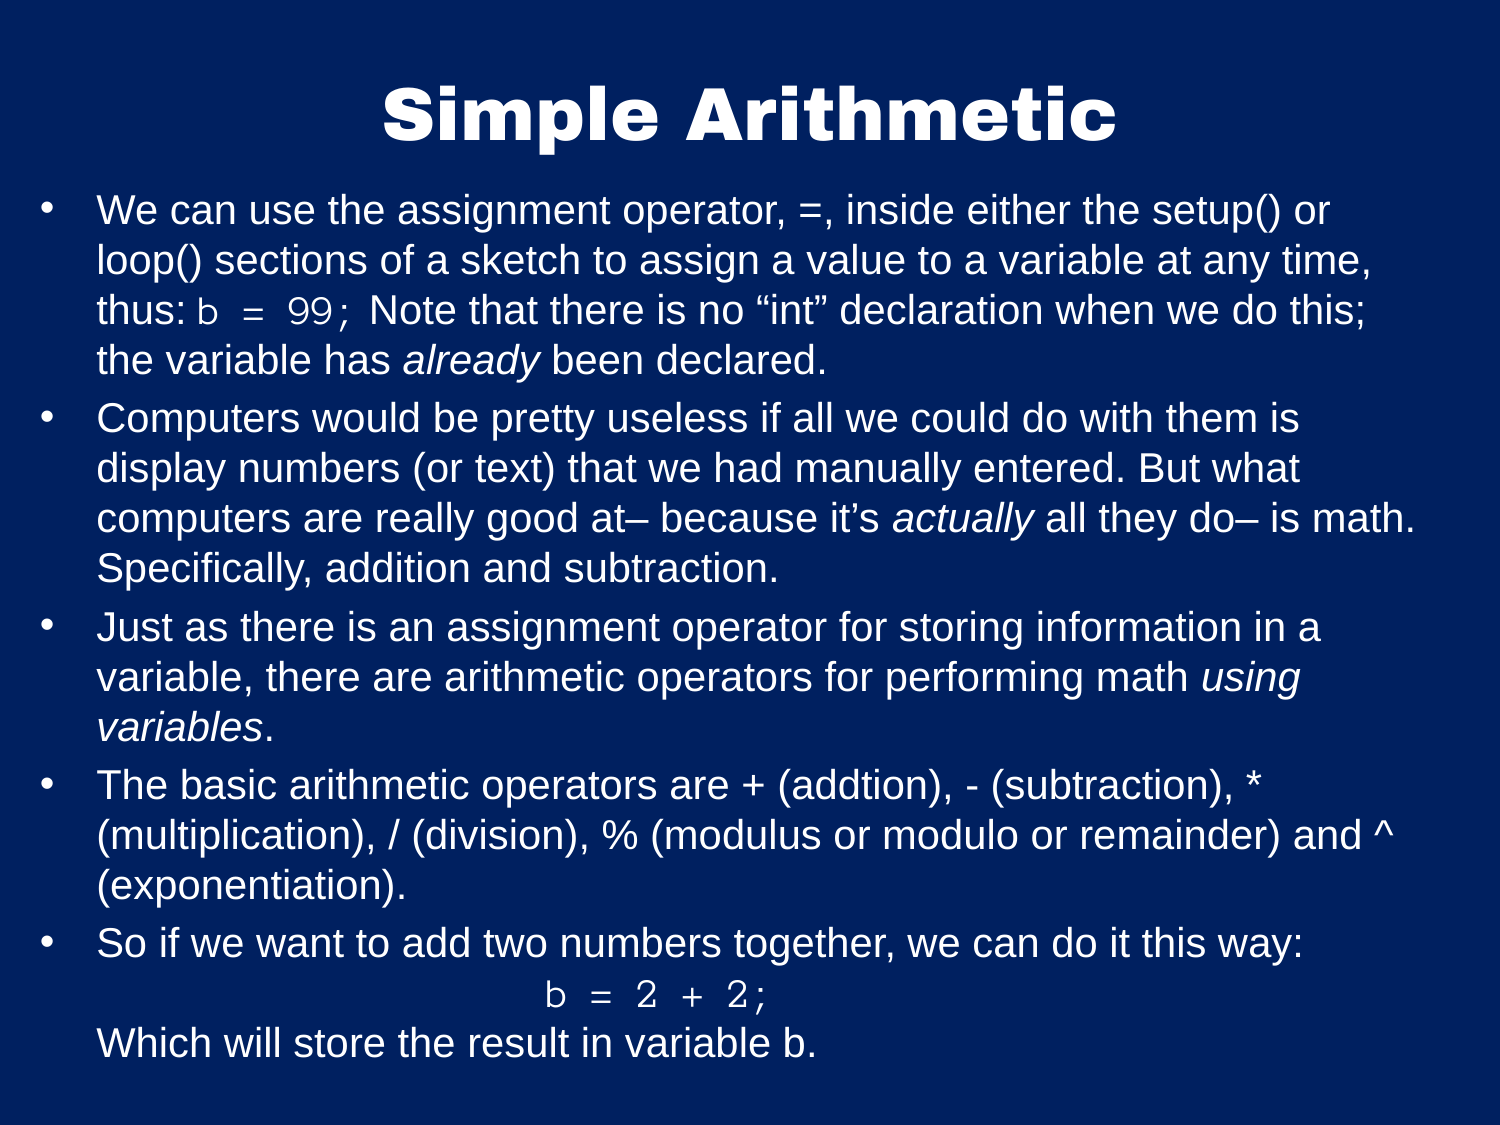

# Simple Arithmetic
We can use the assignment operator, =, inside either the setup() or loop() sections of a sketch to assign a value to a variable at any time, thus: b = 99; Note that there is no “int” declaration when we do this; the variable has already been declared.
Computers would be pretty useless if all we could do with them is display numbers (or text) that we had manually entered. But what computers are really good at– because it’s actually all they do– is math. Specifically, addition and subtraction.
Just as there is an assignment operator for storing information in a variable, there are arithmetic operators for performing math using variables.
The basic arithmetic operators are + (addtion), - (subtraction), * (multiplication), / (division), % (modulus or modulo or remainder) and ^ (exponentiation).
So if we want to add two numbers together, we can do it this way:
			b = 2 + 2;
Which will store the result in variable b.